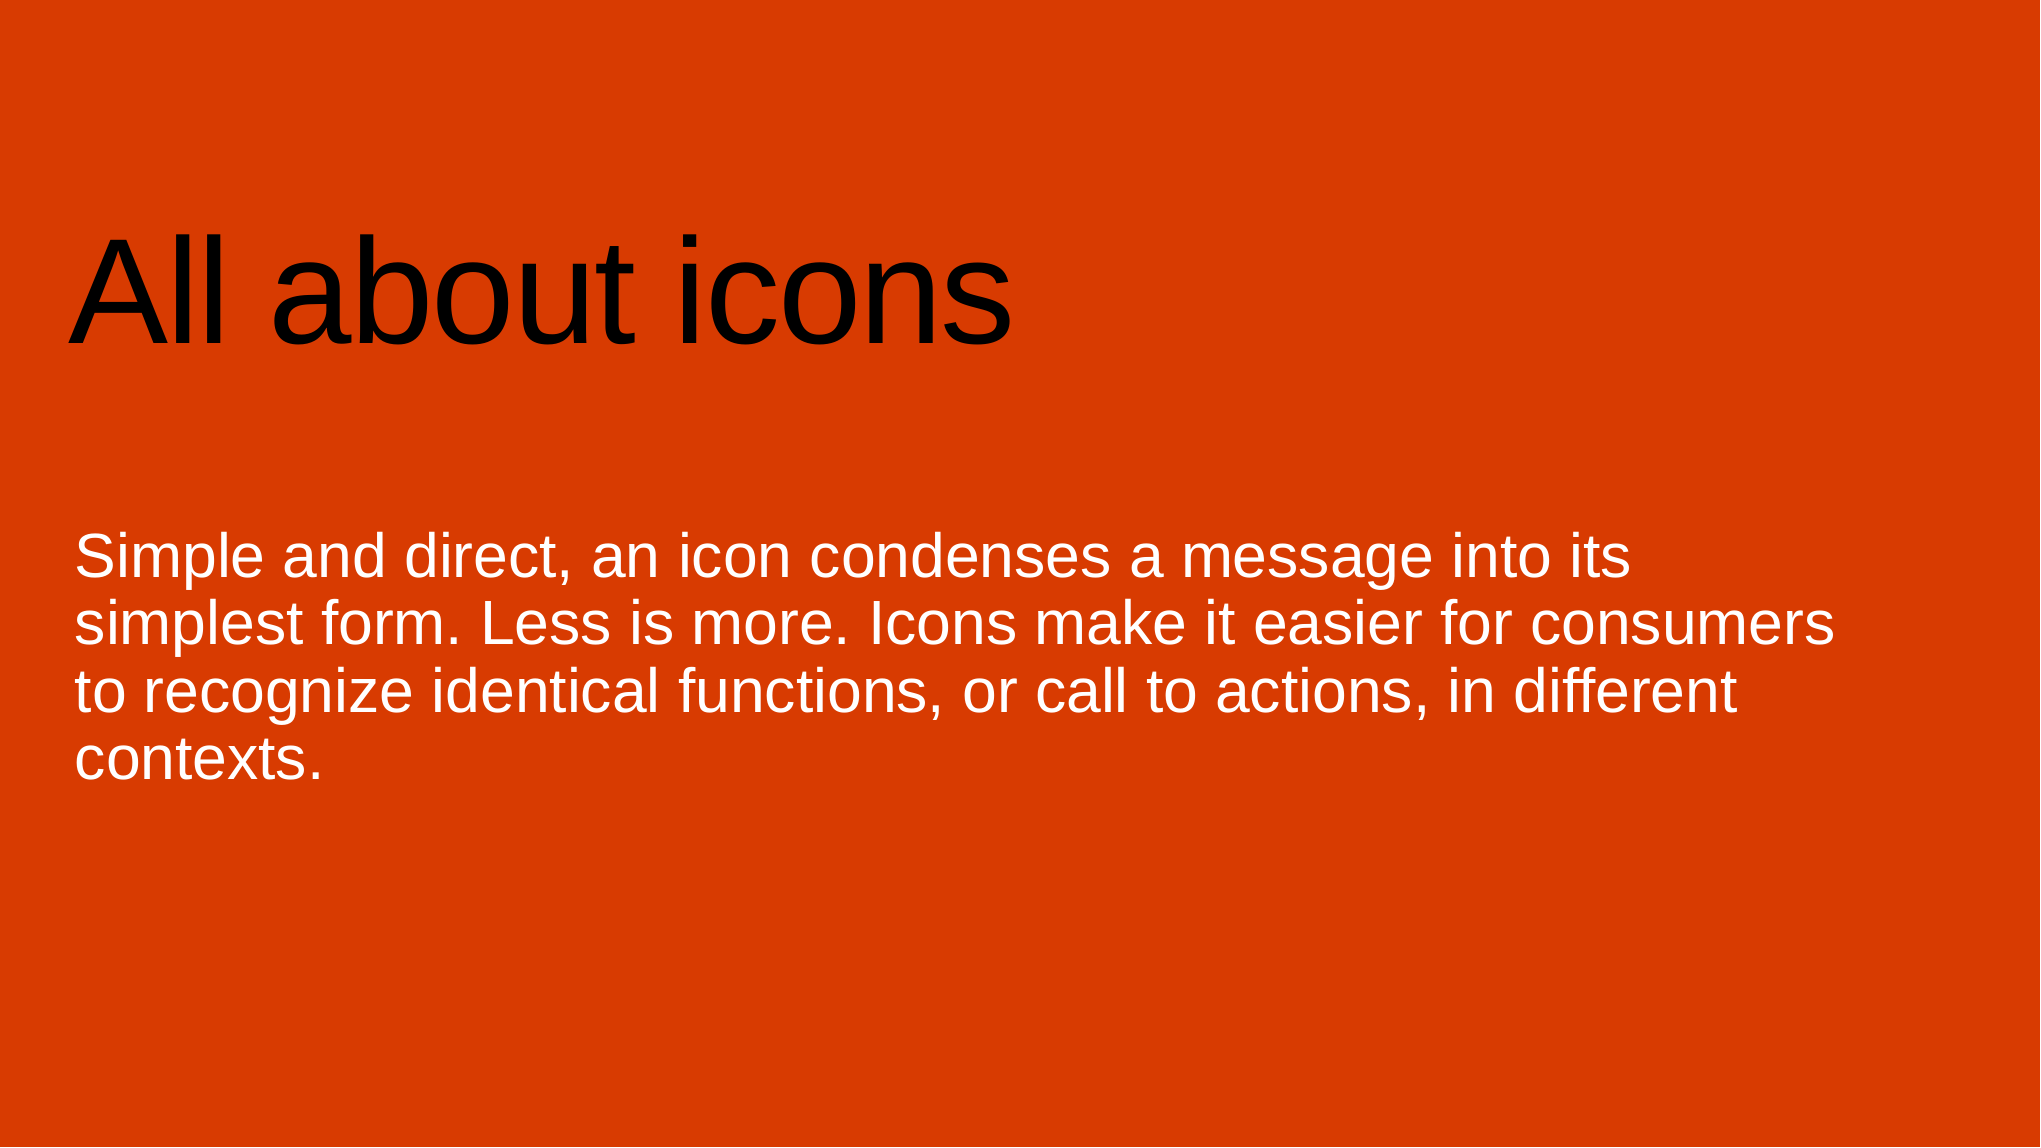

# All about icons

Simple and direct, an icon condenses a message into its
simplest form. Less is more. Icons make it easier for consumers to recognize identical functions, or call to actions, in different contexts.